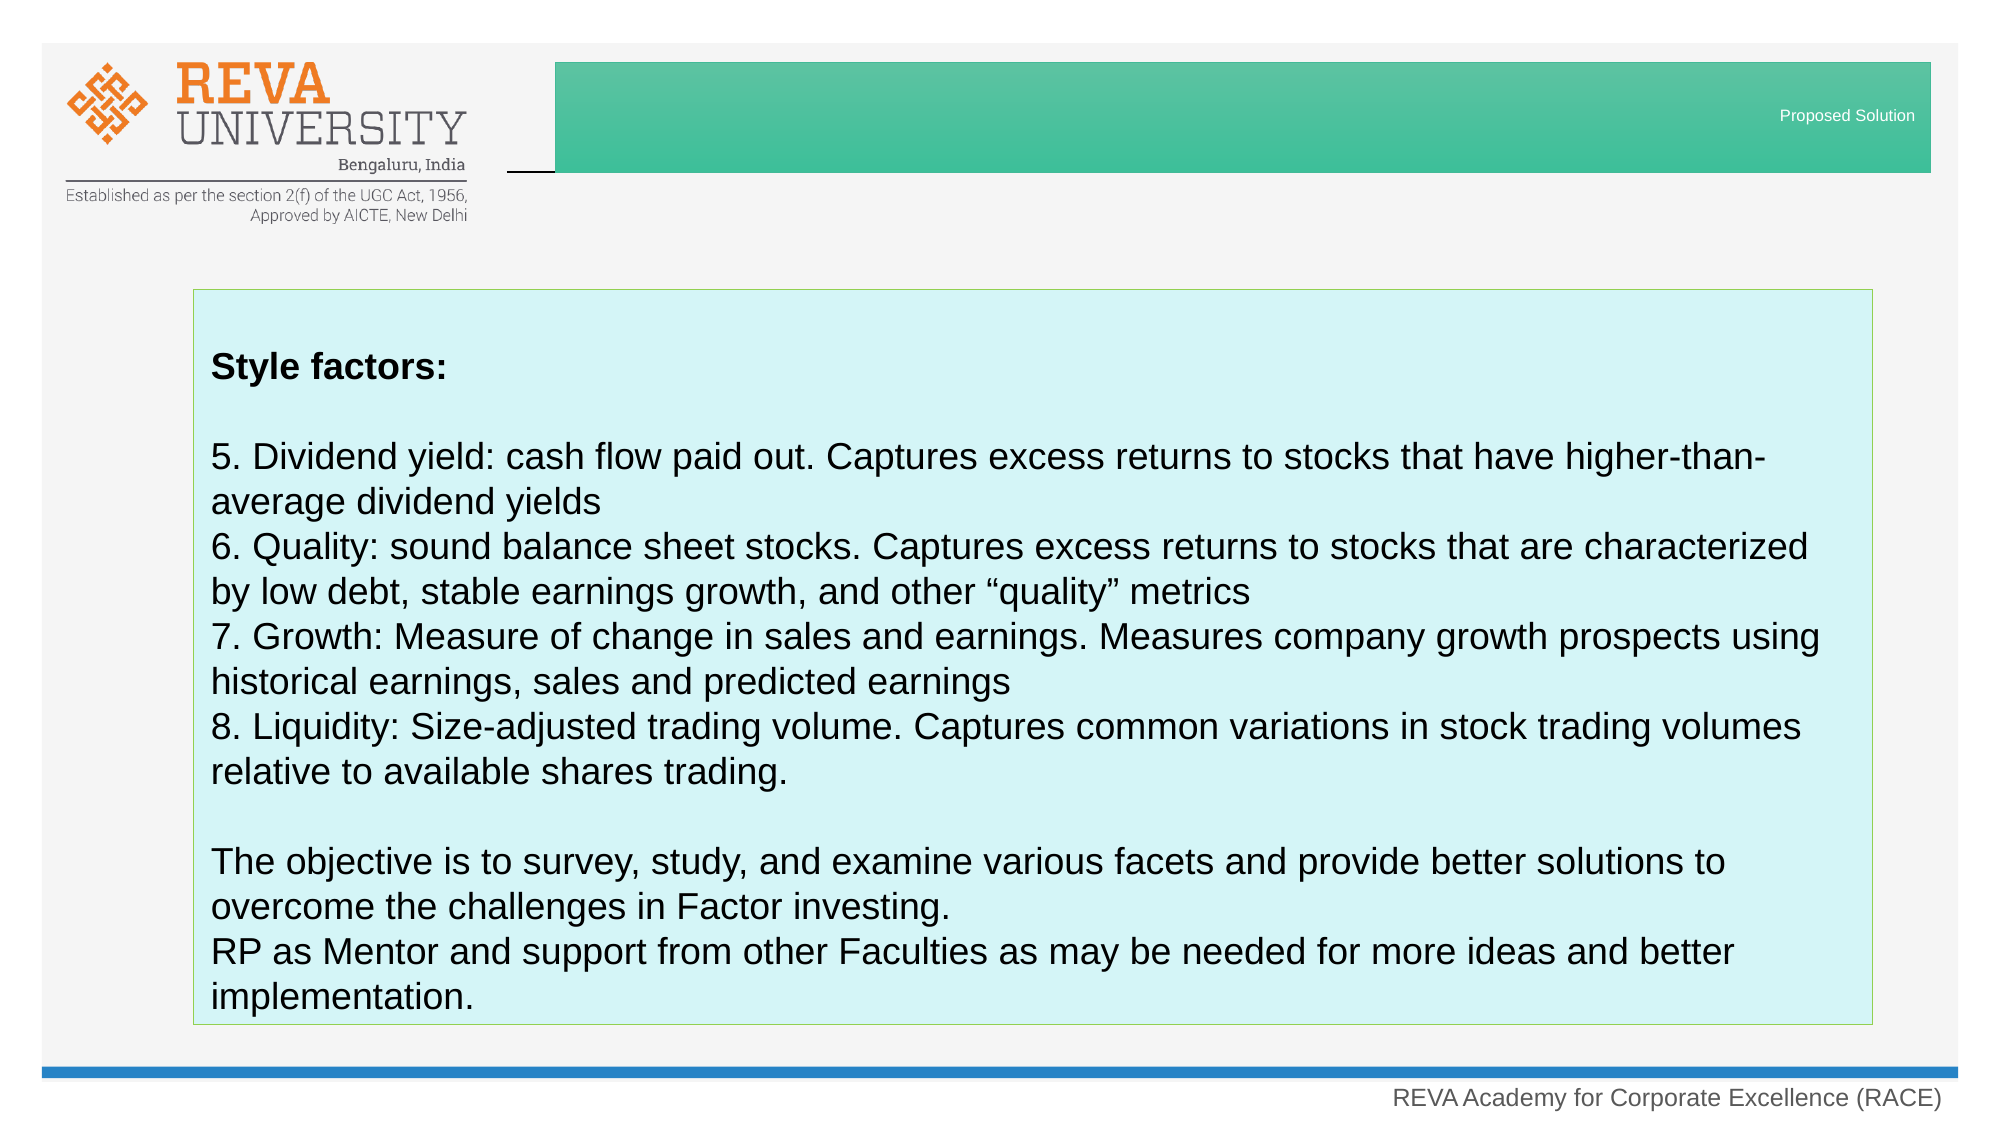

# Proposed Solution

Style factors:

5. Dividend yield: cash flow paid out. Captures excess returns to stocks that have higher-than-average dividend yields
6. Quality: sound balance sheet stocks. Captures excess returns to stocks that are characterized by low debt, stable earnings growth, and other “quality” metrics
7. Growth: Measure of change in sales and earnings. Measures company growth prospects using historical earnings, sales and predicted earnings
8. Liquidity: Size-adjusted trading volume. Captures common variations in stock trading volumes relative to available shares trading.

The objective is to survey, study, and examine various facets and provide better solutions to overcome the challenges in Factor investing.
RP as Mentor and support from other Faculties as may be needed for more ideas and better implementation.